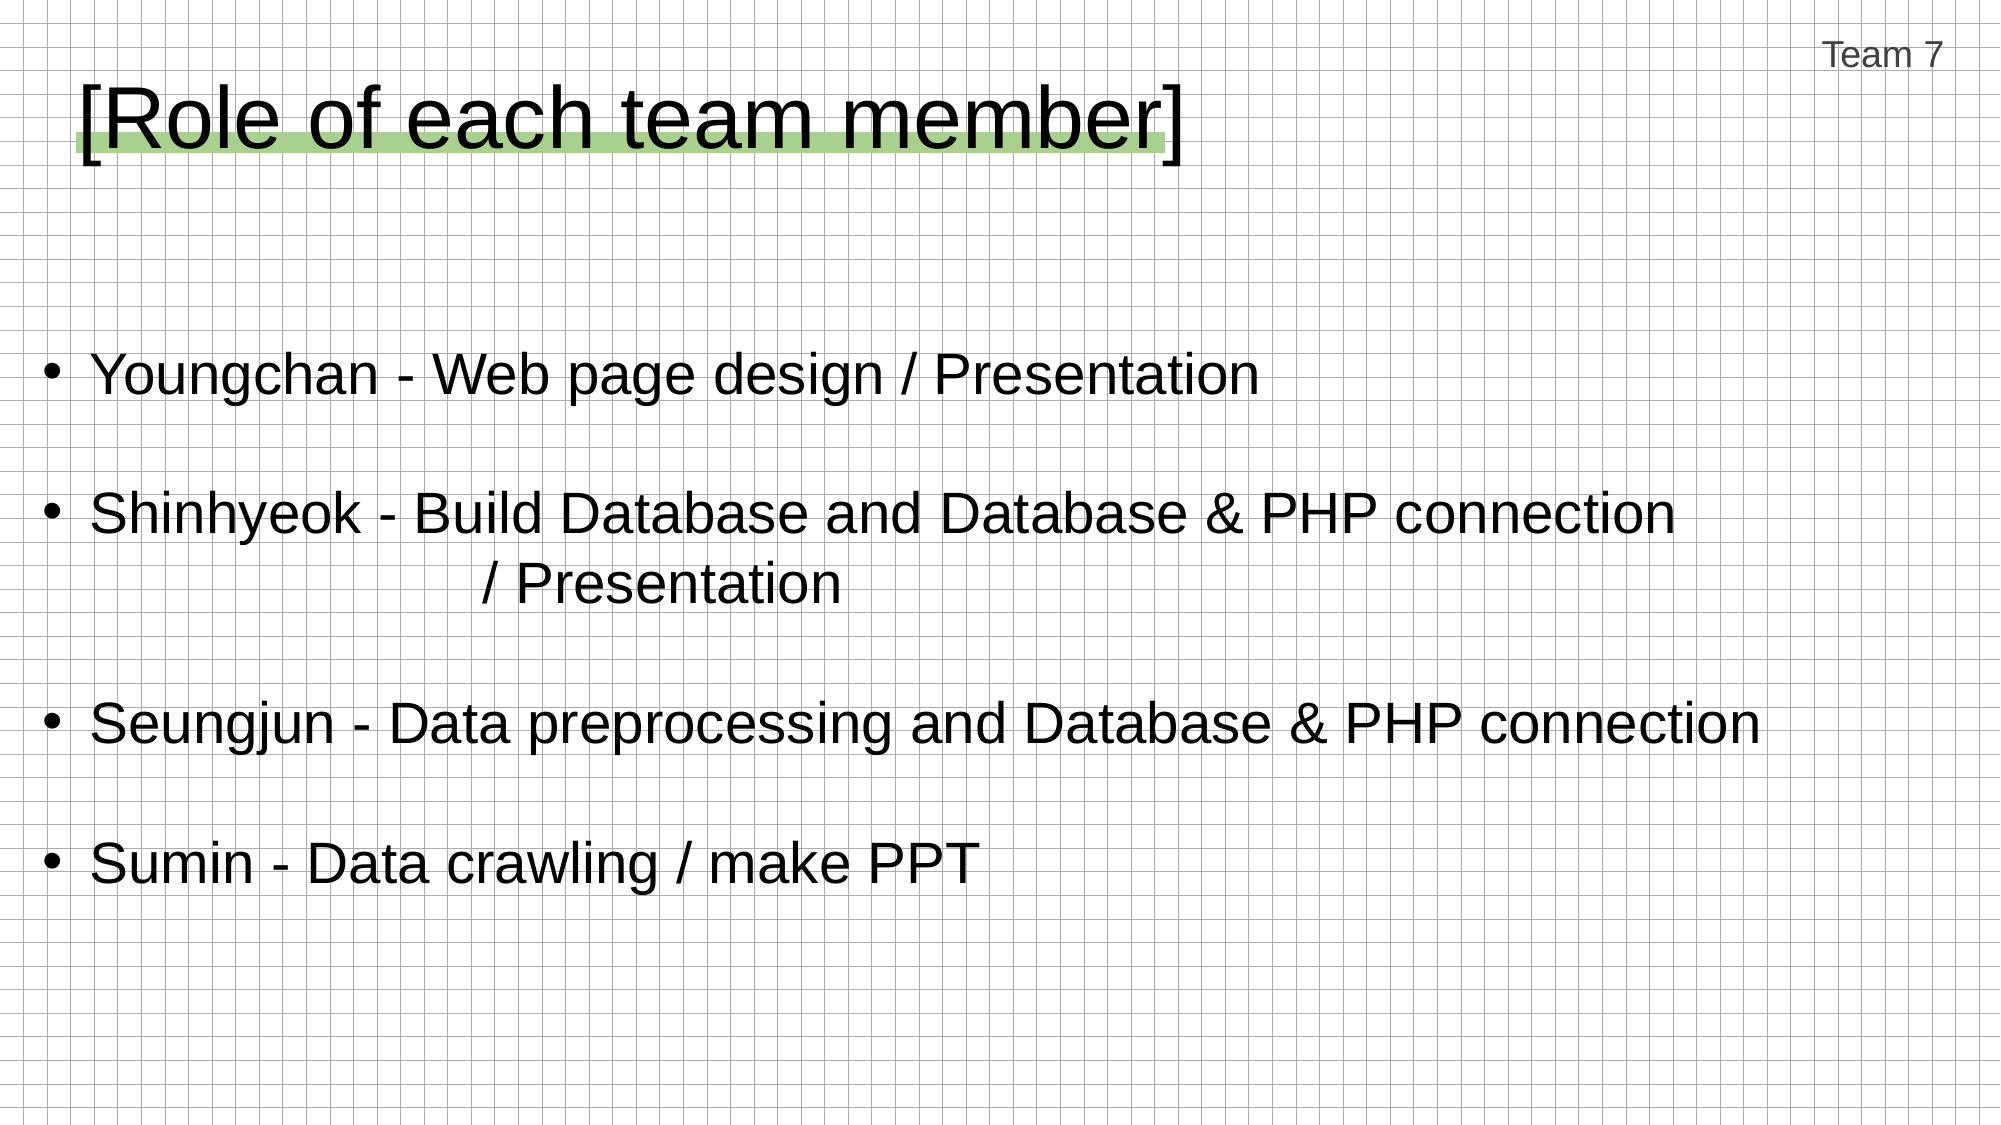

# [Role of each team member]

Youngchan - Web page design / Presentation

Shinhyeok - Build Database and Database & PHP connection
		    / Presentation

Seungjun - Data preprocessing and Database & PHP connection

Sumin - Data crawling / make PPT